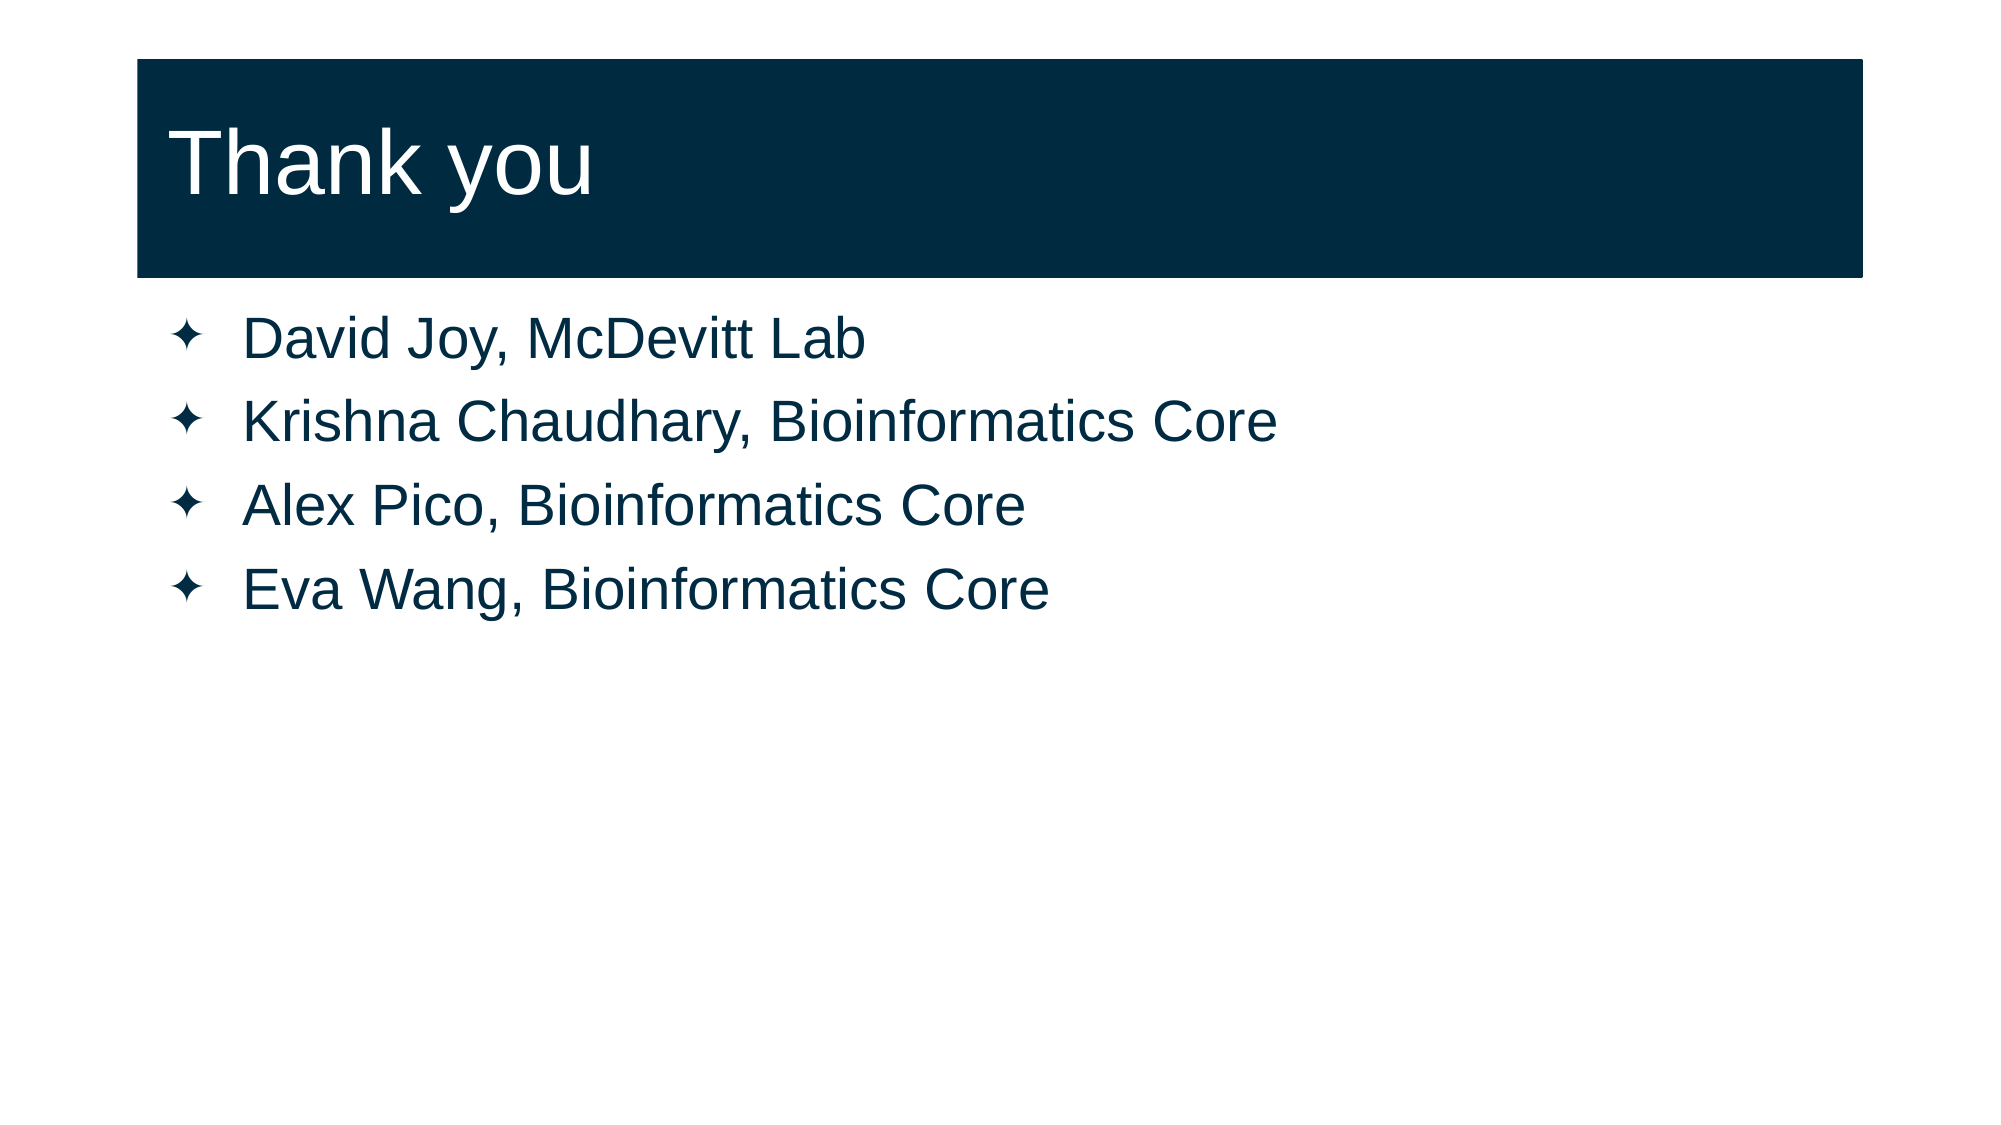

# Thank you
David Joy, McDevitt Lab
Krishna Chaudhary, Bioinformatics Core
Alex Pico, Bioinformatics Core
Eva Wang, Bioinformatics Core